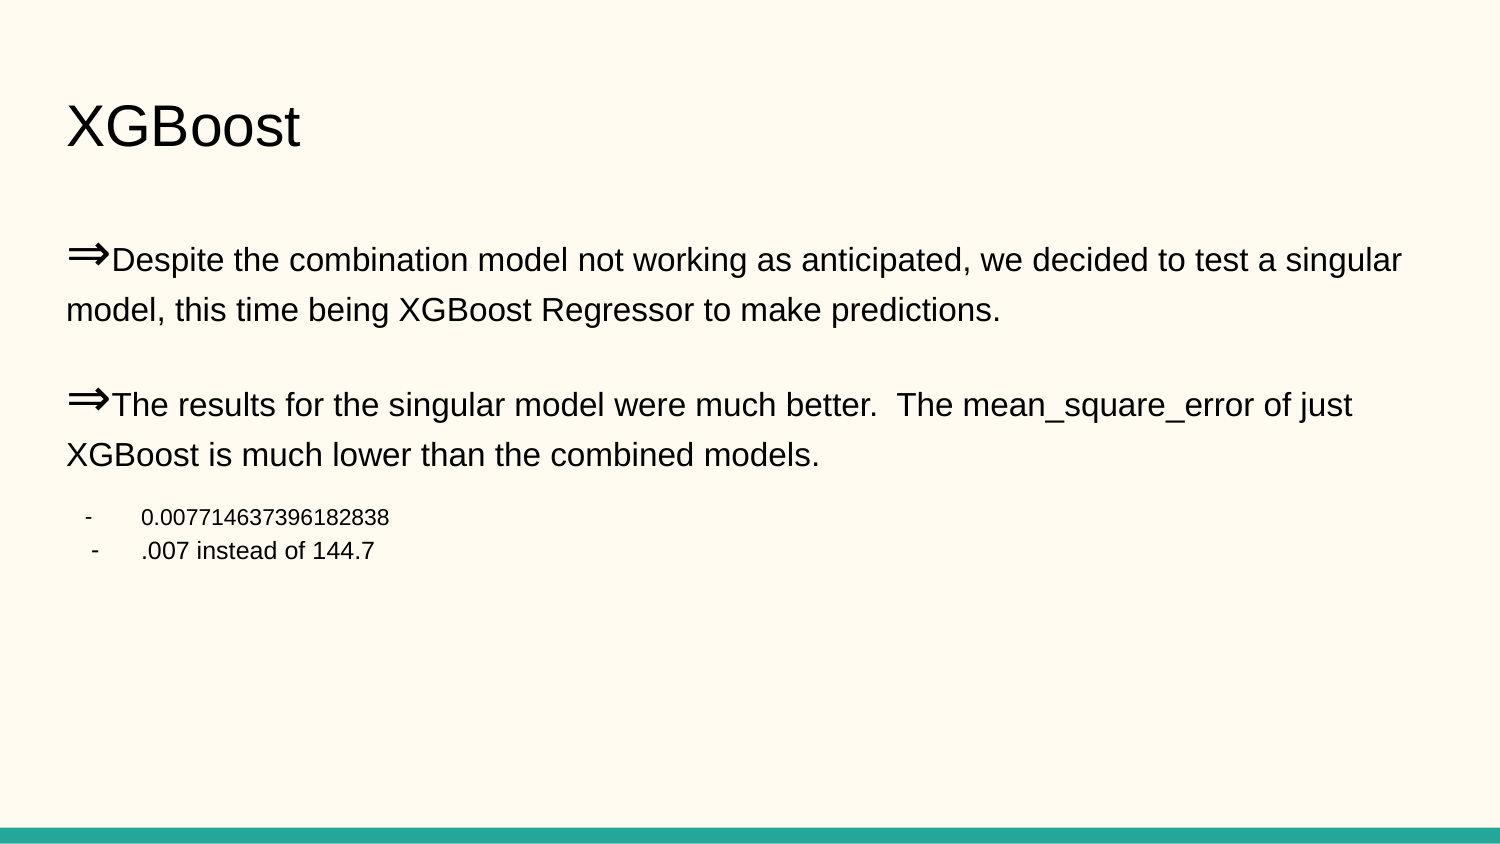

# XGBoost
⇒Despite the combination model not working as anticipated, we decided to test a singular model, this time being XGBoost Regressor to make predictions.
⇒The results for the singular model were much better.  The mean_square_error of just XGBoost is much lower than the combined models.
0.007714637396182838
.007 instead of 144.7